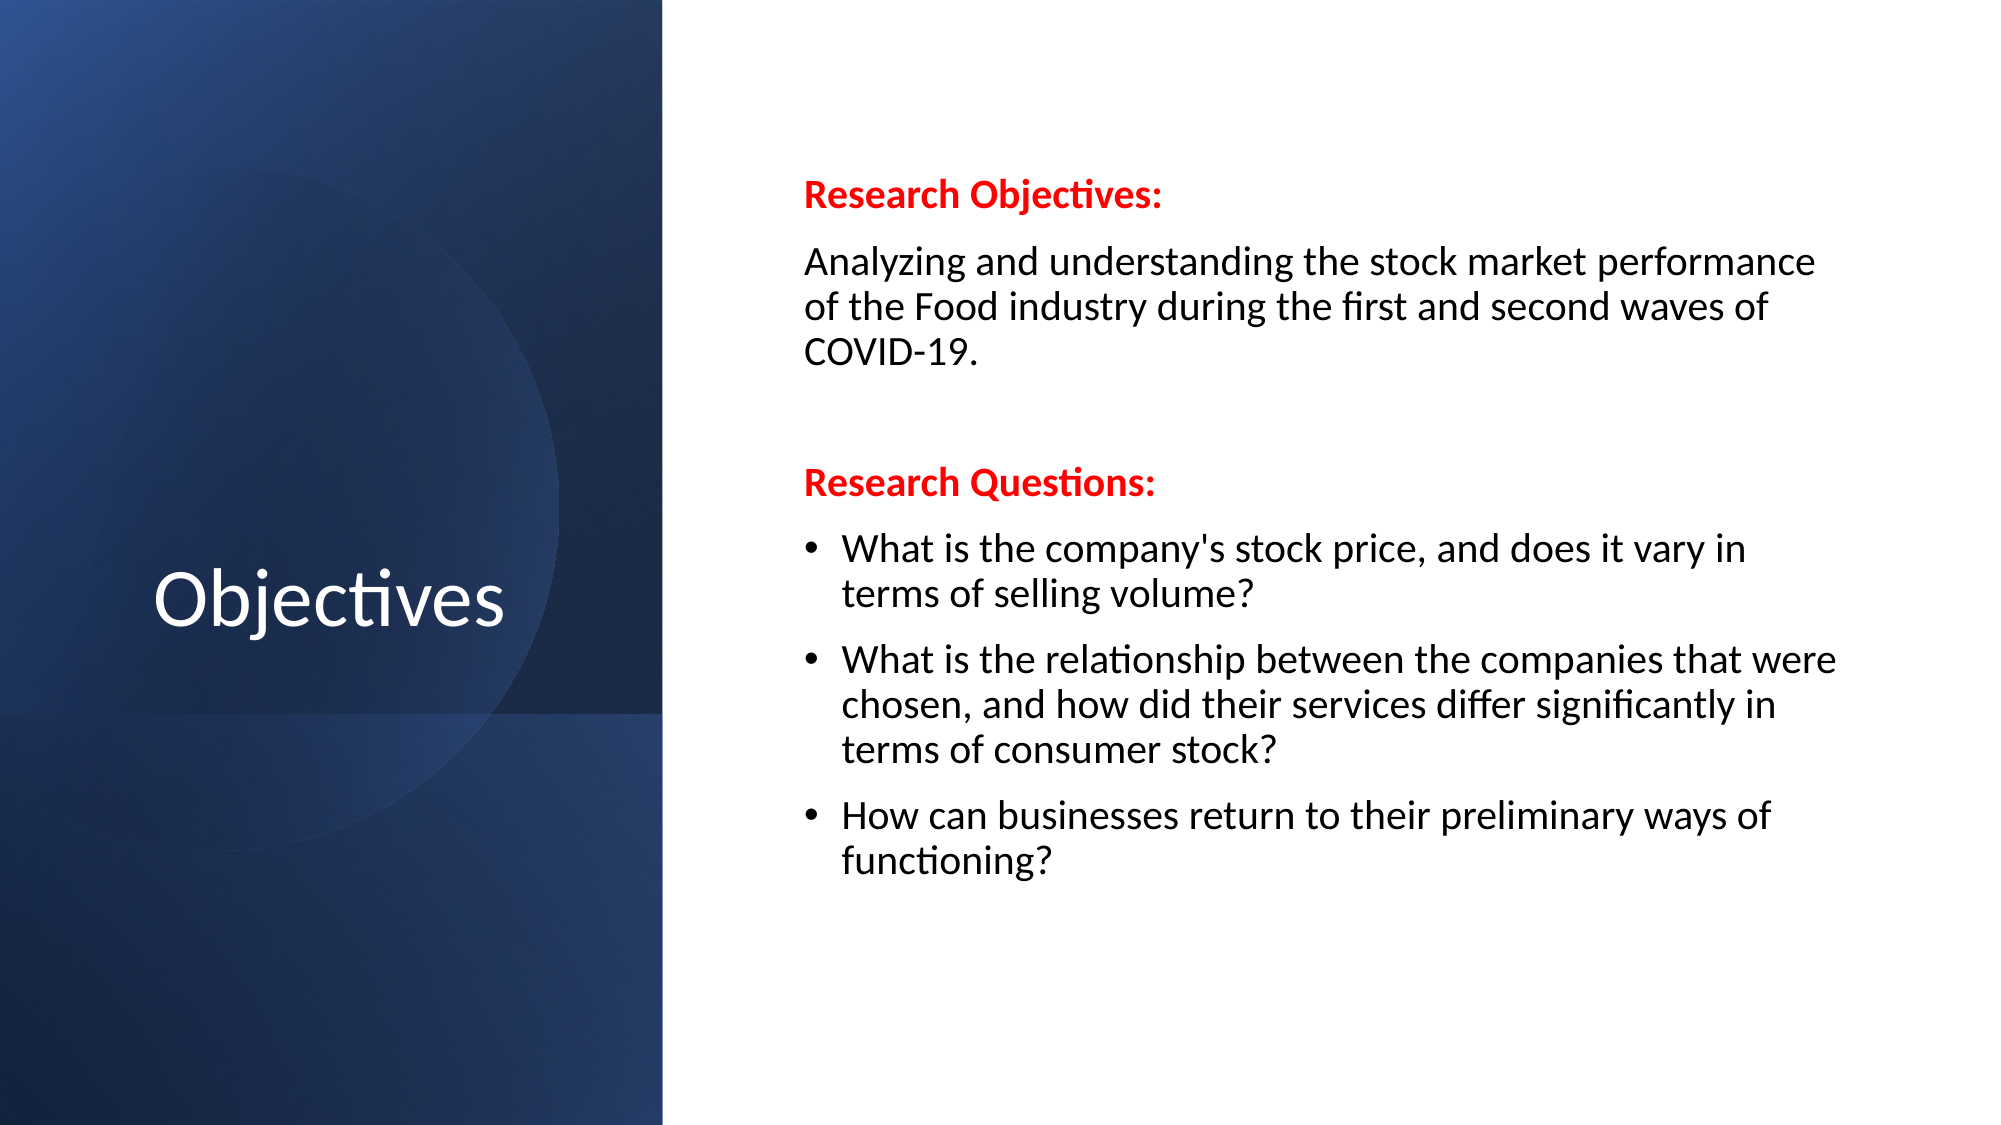

Research Objectives:
Analyzing and understanding the stock market performance of the Food industry during the first and second waves of COVID-19.

Research Questions:
What is the company's stock price, and does it vary in terms of selling volume?
What is the relationship between the companies that were chosen, and how did their services differ significantly in terms of consumer stock?
How can businesses return to their preliminary ways of functioning?

# Objectives